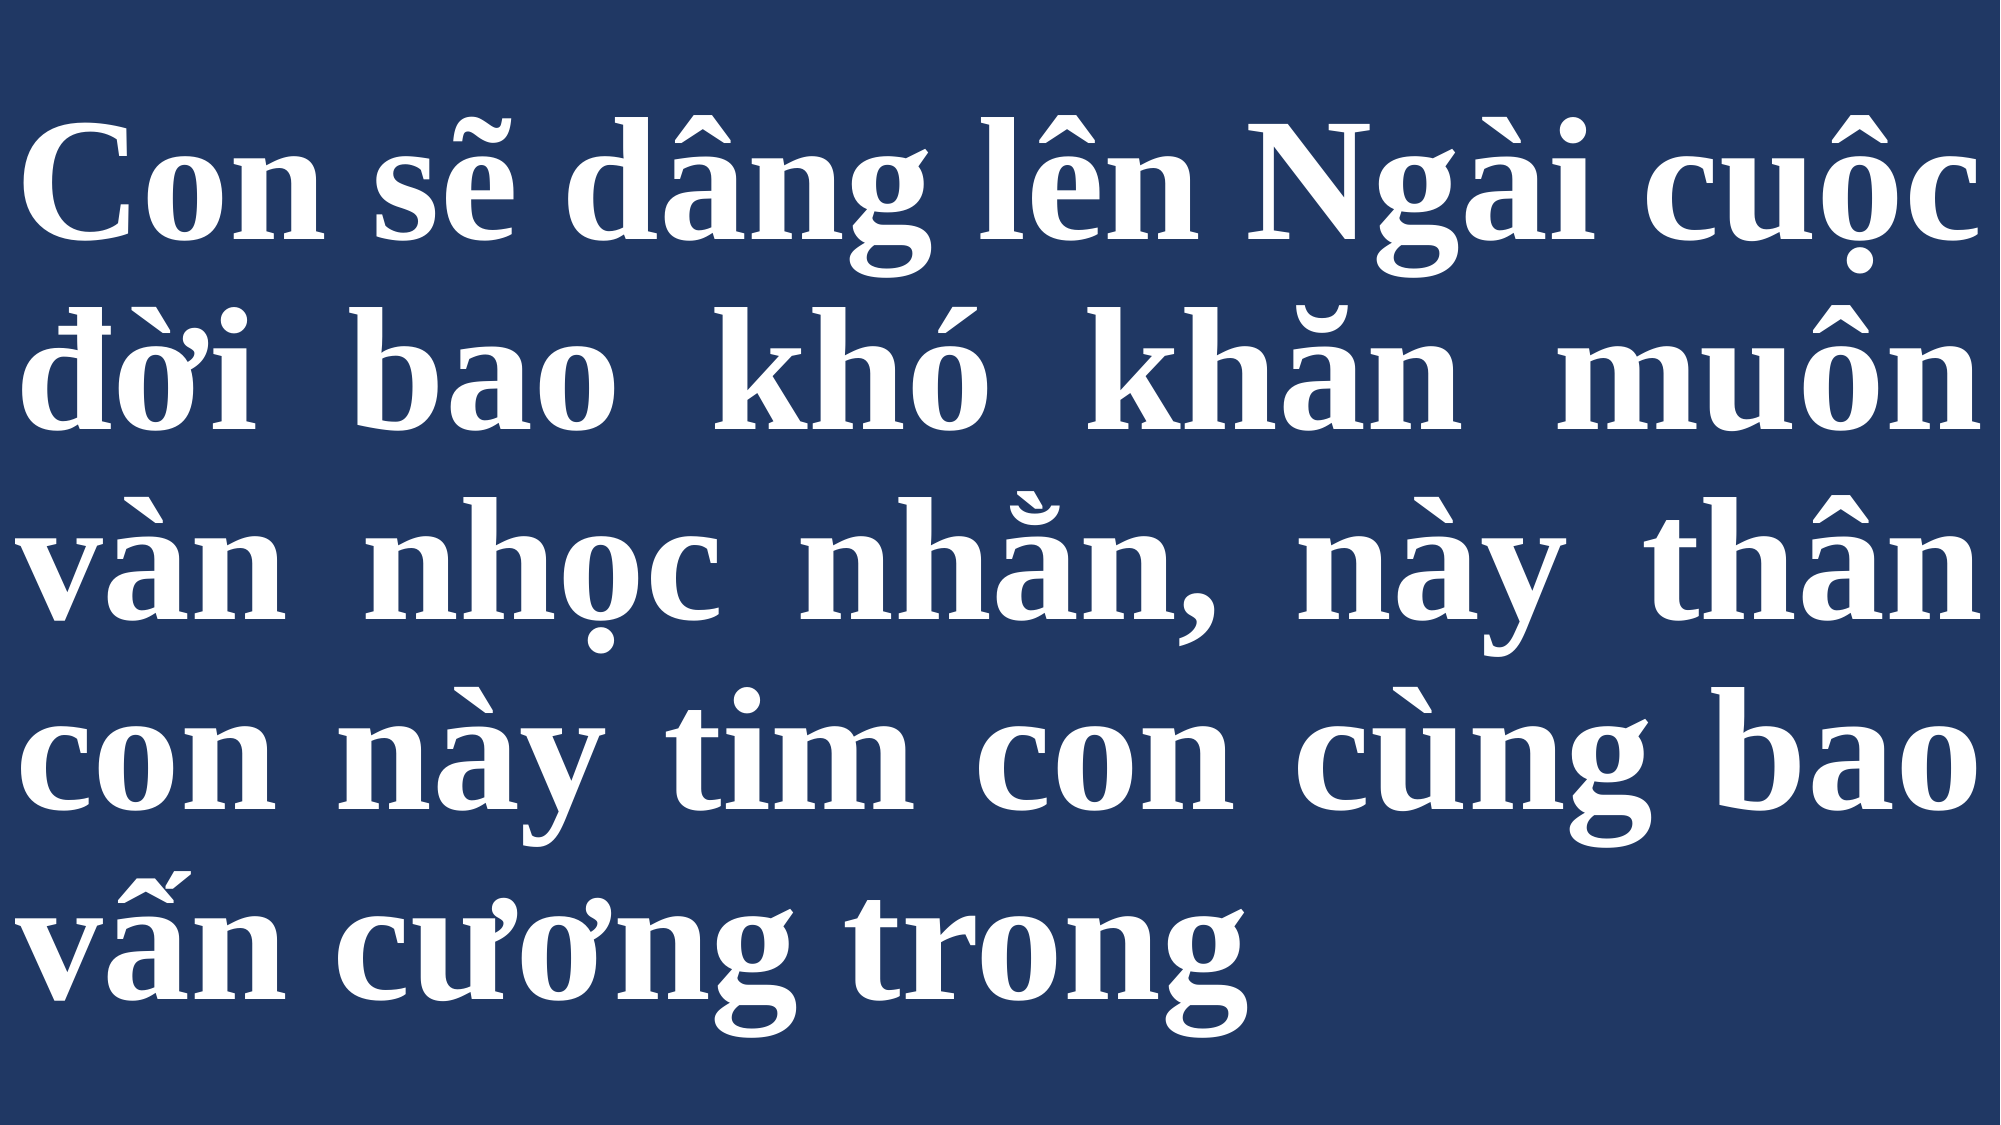

# Con sẽ dâng lên Ngài cuộc đời bao khó khăn muôn vàn nhọc nhằn, này thân con này tim con cùng bao vấn cương trong